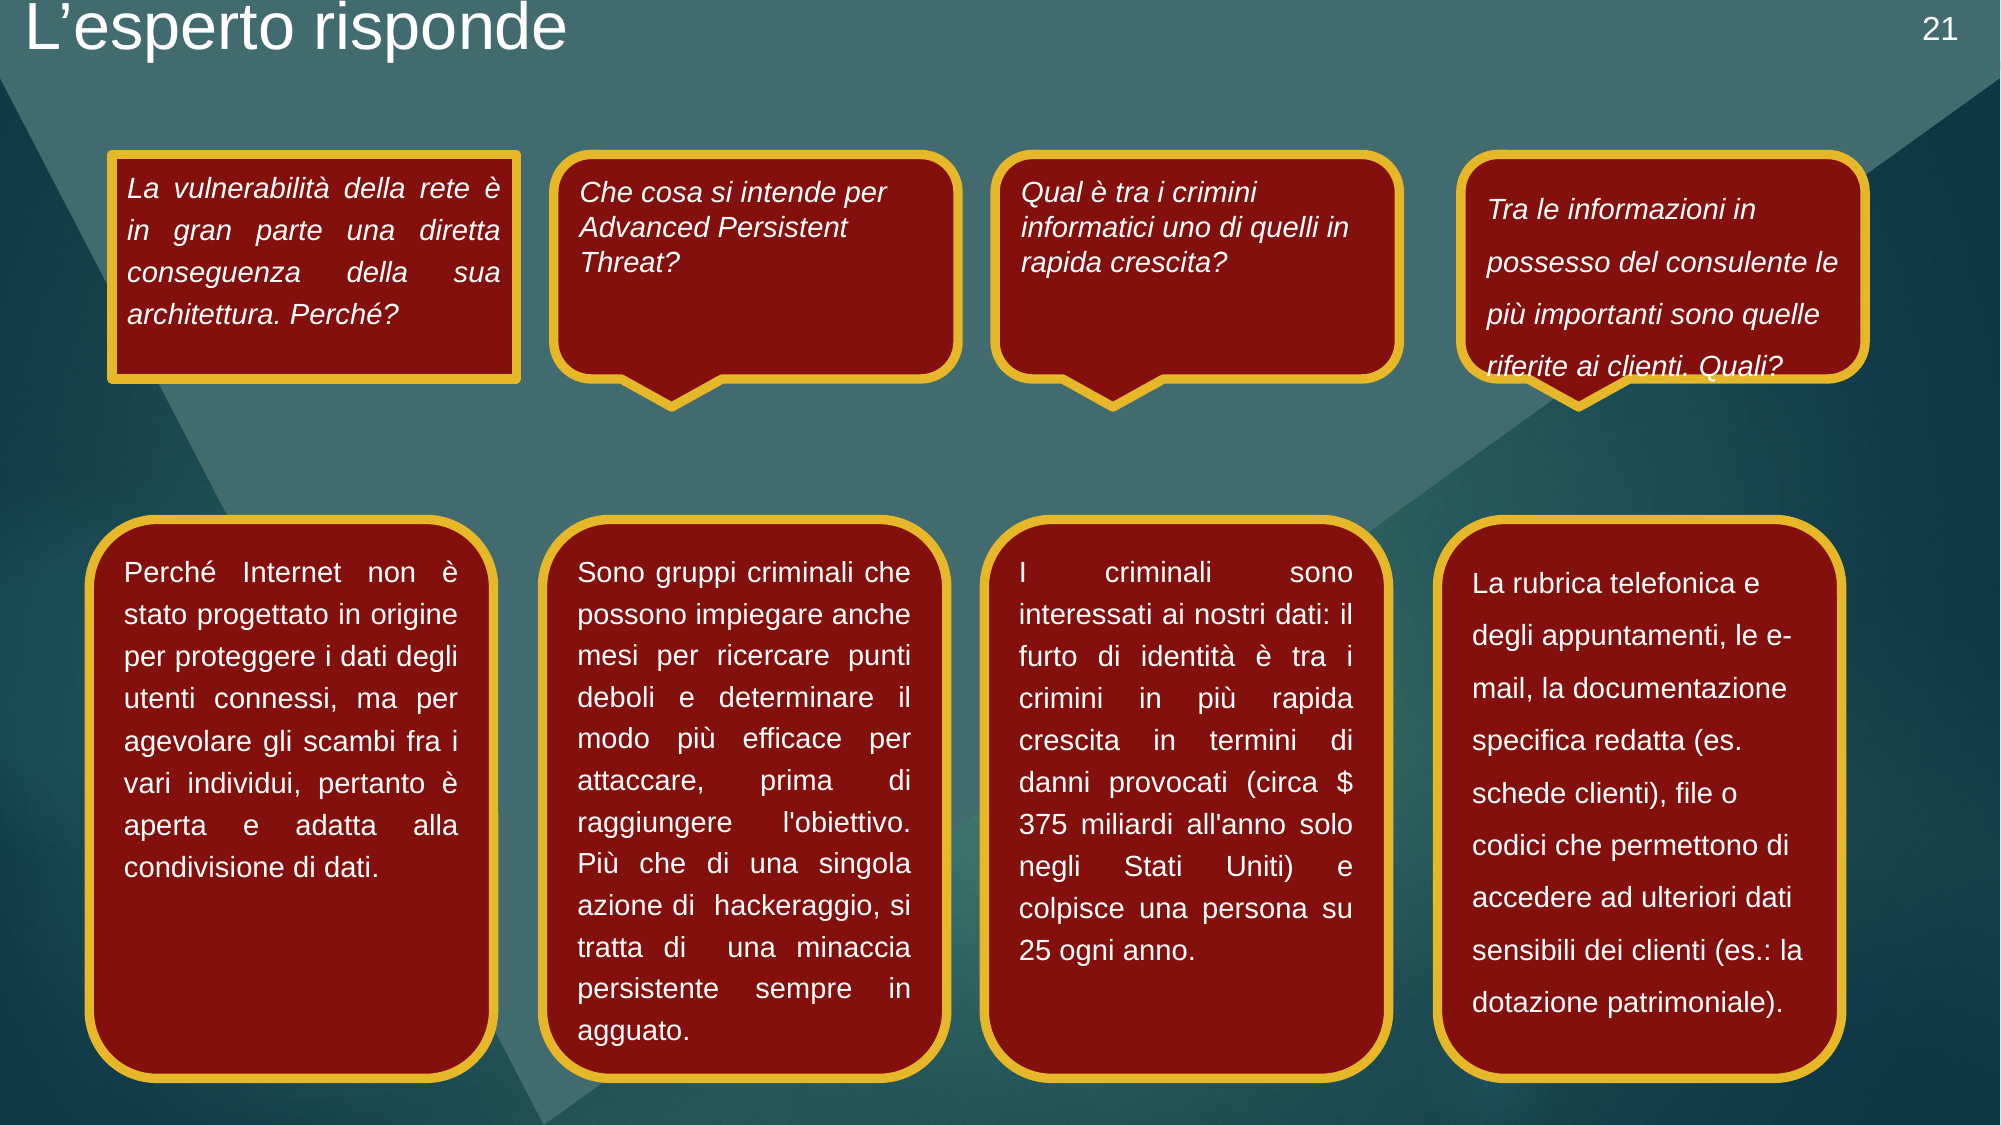

21
L’esperto risponde
Funzionamento
SVG, al clic sulle domande si aprono i box di risposta.

La vulnerabilità della rete è in gran parte una diretta conseguenza della sua architettura. Perché?

Che cosa si intende per Advanced Persistent Threat?

Qual è tra i crimini informatici uno di quelli in rapida crescita?

Tra le informazioni in possesso del consulente le più importanti sono quelle riferite ai clienti. Quali?
Perché Internet non è stato progettato in origine per proteggere i dati degli utenti connessi, ma per agevolare gli scambi fra i vari individui, pertanto è aperta e adatta alla condivisione di dati.

Sono gruppi criminali che possono impiegare anche mesi per ricercare punti deboli e determinare il modo più efficace per attaccare, prima di raggiungere l'obiettivo. Più che di una singola azione di  hackeraggio, si tratta di  una minaccia persistente sempre in agguato.
I criminali sono interessati ai nostri dati: il furto di identità è tra i crimini in più rapida crescita in termini di danni provocati (circa $ 375 miliardi all'anno solo negli Stati Uniti) e colpisce una persona su 25 ogni anno.
La rubrica telefonica e degli appuntamenti, le e-mail, la documentazione specifica redatta (es. schede clienti), file o codici che permettono di accedere ad ulteriori dati sensibili dei clienti (es.: la dotazione patrimoniale).